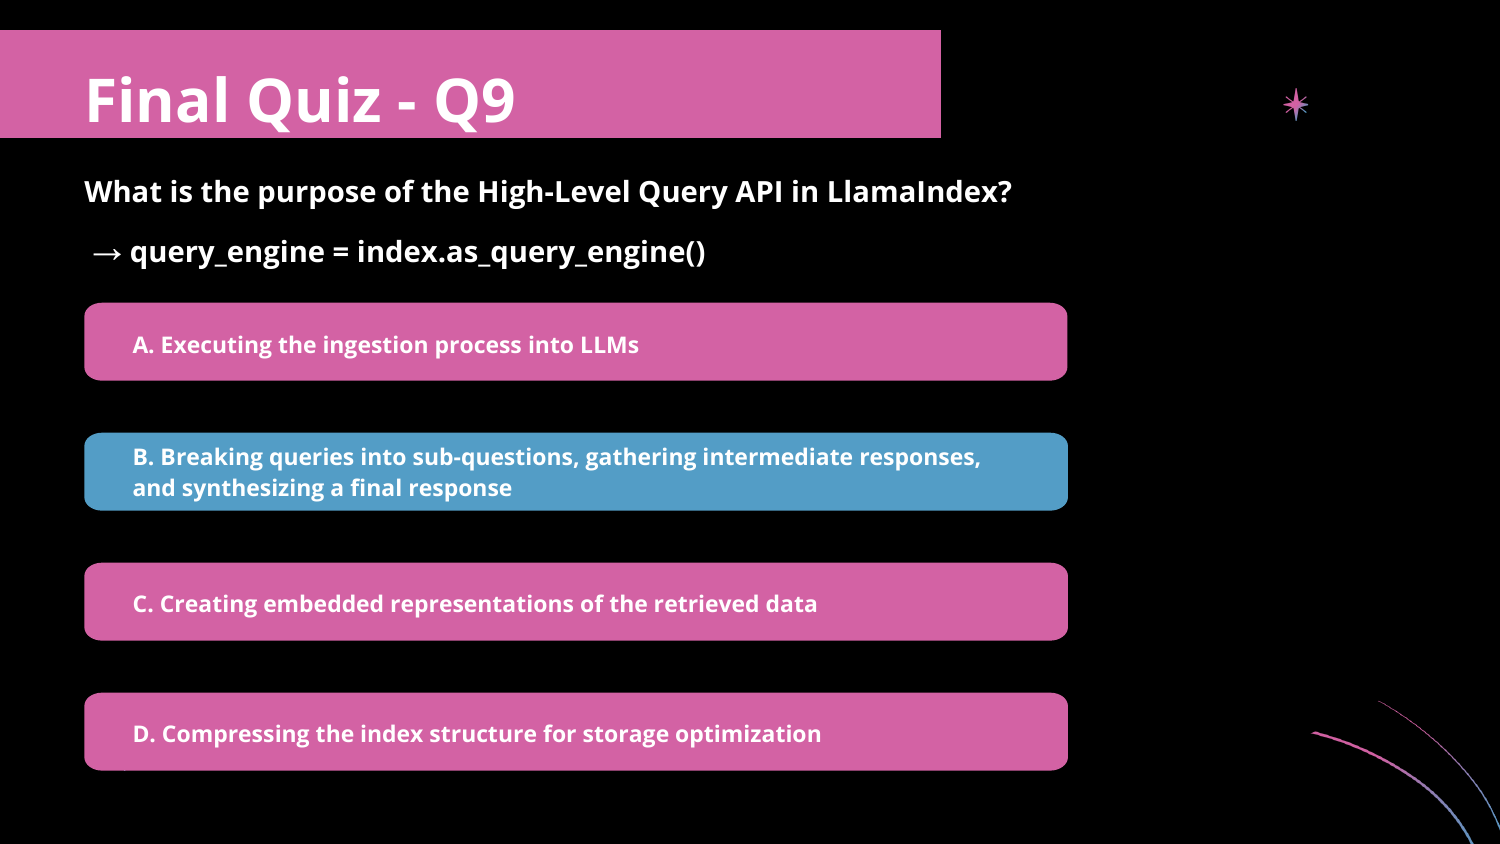

Final Quiz - Q9

What is the purpose of the High-Level Query API in LlamaIndex?
→query_engine = index.as_query_engine()

A. Executing the ingestion process into LLMs
B. Breaking queries into sub-questions, gathering intermediate responses, and synthesizing a final response

C. Creating embedded representations of the retrieved data

D. Compressing the index structure for storage optimization